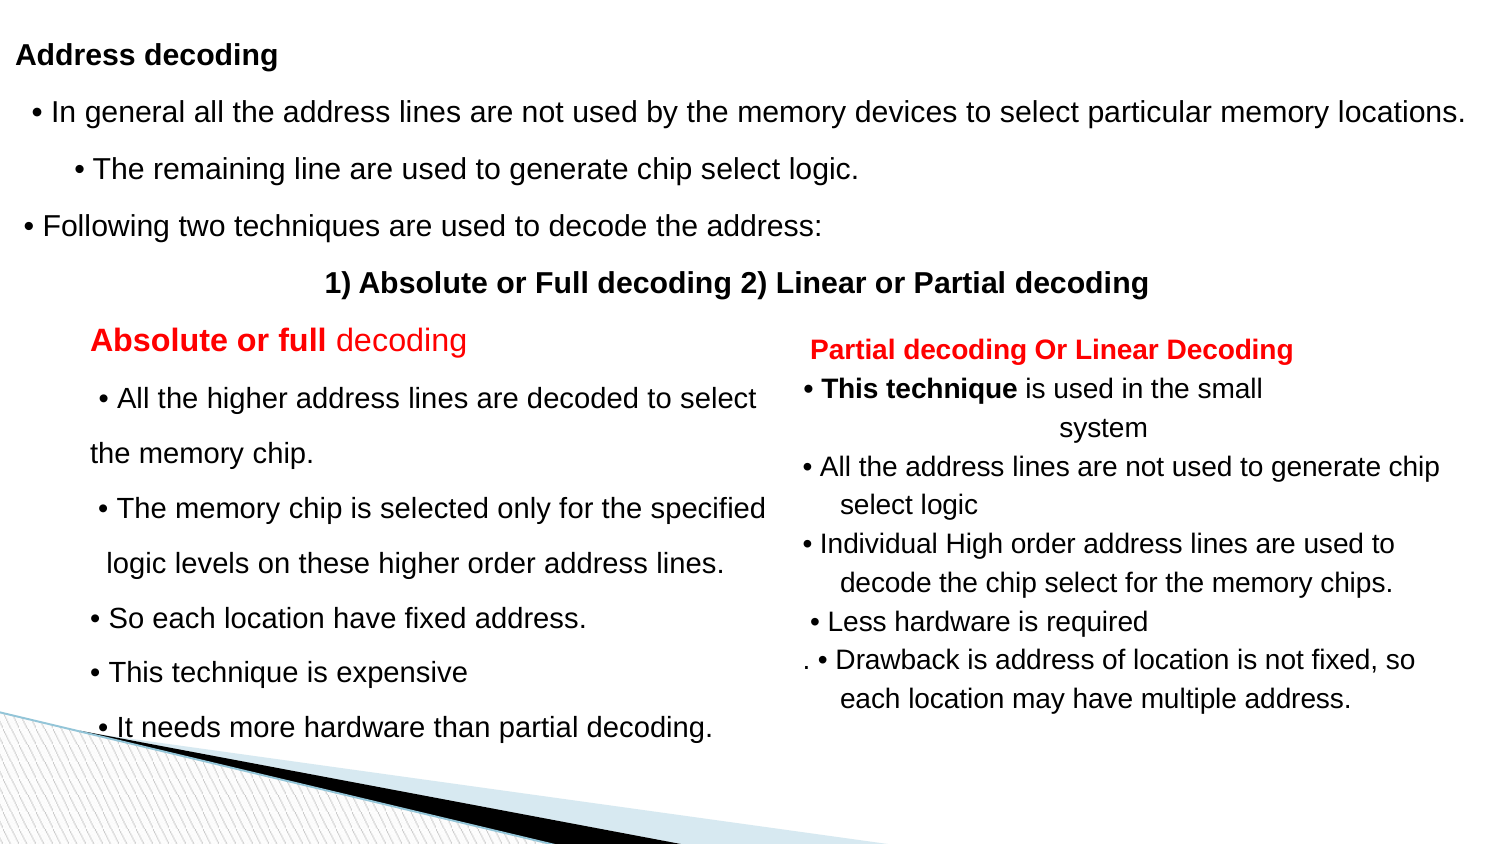

Address decoding
  • In general all the address lines are not used by the memory devices to select particular memory locations.          • The remaining line are used to generate chip select logic.
 • Following two techniques are used to decode the address:
                                1) Absolute or Full decoding 2) Linear or Partial decoding

Absolute or full decoding
 • All the higher address lines are decoded to select  the memory chip.
 • The memory chip is selected only for the specified   logic levels on these higher order address lines.
• So each location have fixed address.
• This technique is expensive
 • It needs more hardware than partial decoding.
 Partial decoding Or Linear Decoding
     • This technique is used in the small
                                      system
• All the address lines are not used to generate chip select logic
• Individual High order address lines are used to decode the chip select for the memory chips.
 • Less hardware is required
. • Drawback is address of location is not fixed, so each location may have multiple address.